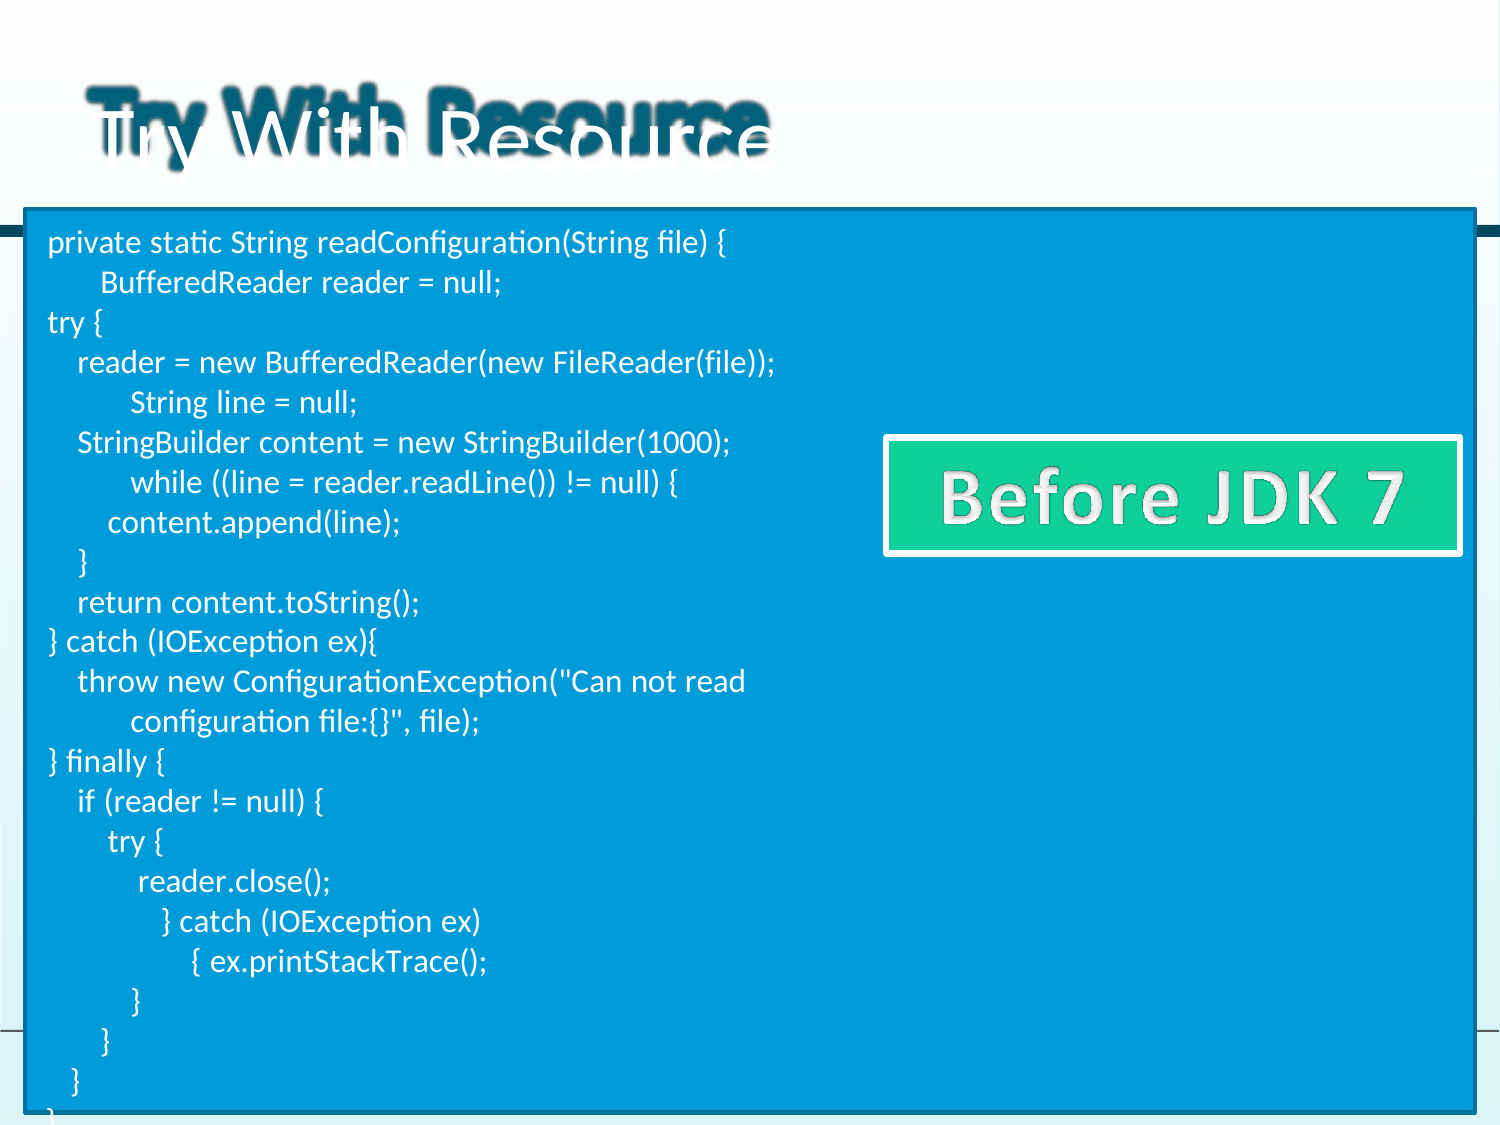

# Try With Resource

private static String readConfiguration(String file) { BufferedReader reader = null;
try {
reader = new BufferedReader(new FileReader(file)); String line = null;
StringBuilder content = new StringBuilder(1000); while ((line = reader.readLine()) != null) {
content.append(line);
}
return content.toString();
} catch (IOException ex){
throw new ConfigurationException("Can not read configuration file:{}", file);
} finally {
if (reader != null) {
try {
reader.close();
} catch (IOException ex) { ex.printStackTrace();
}
}
}
}